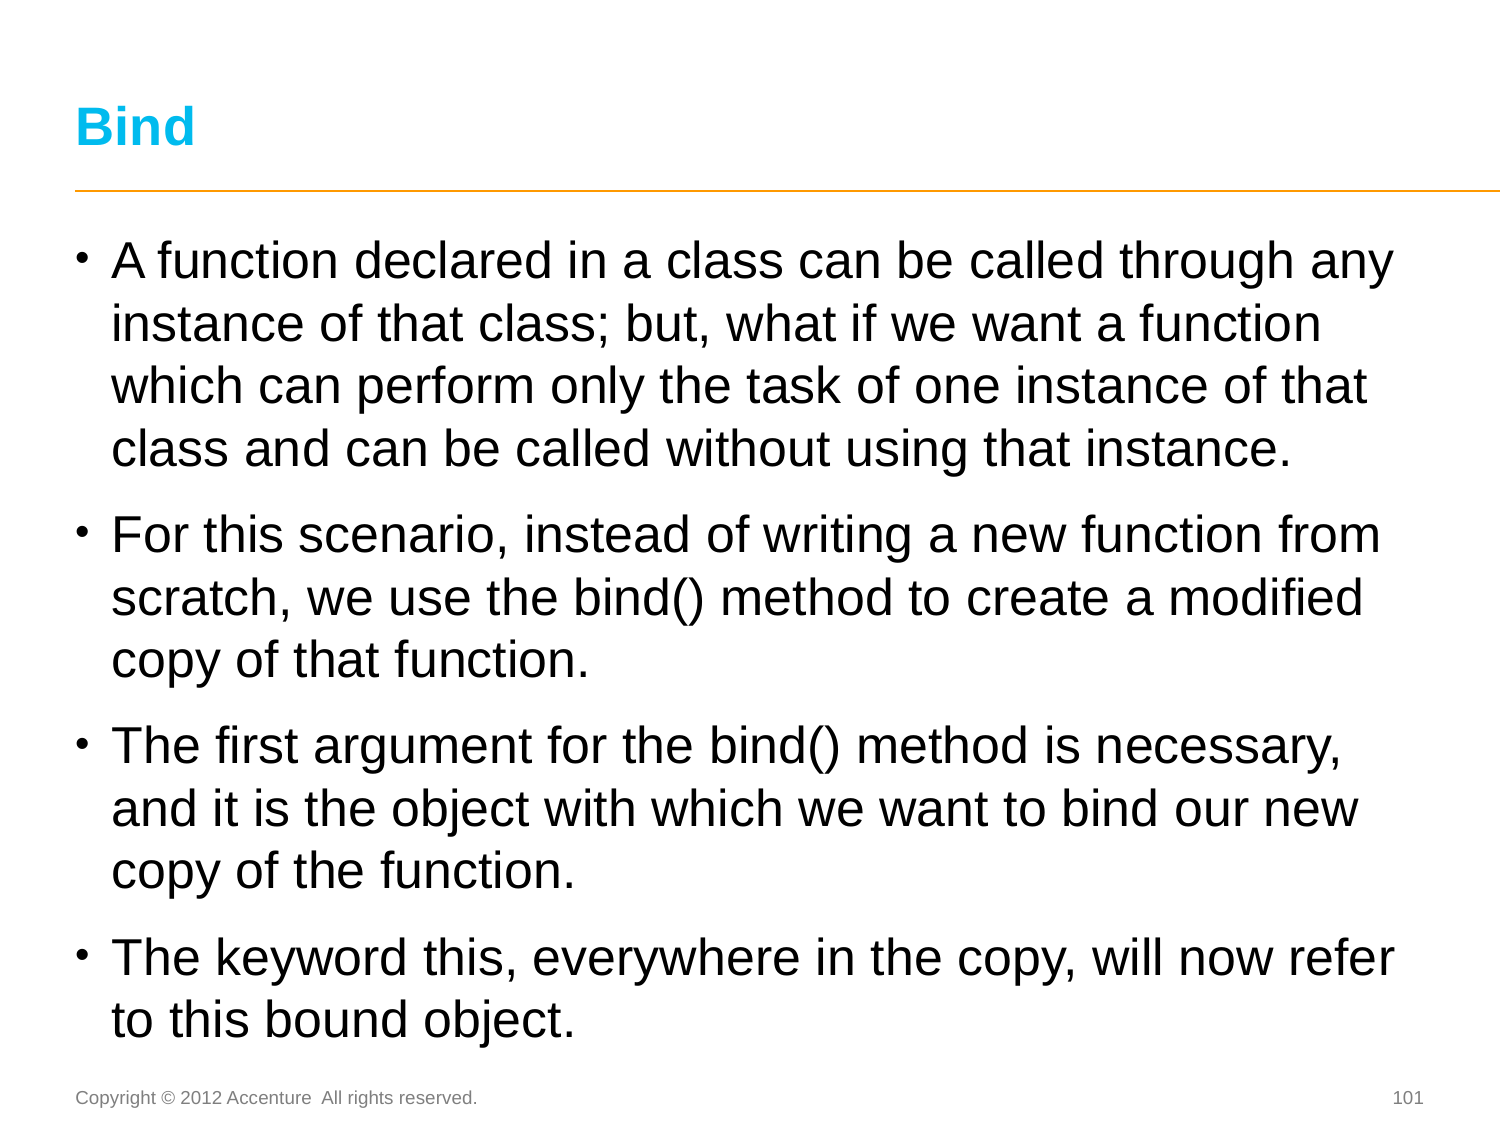

# Bind
A function declared in a class can be called through any instance of that class; but, what if we want a function which can perform only the task of one instance of that class and can be called without using that instance.
For this scenario, instead of writing a new function from scratch, we use the bind() method to create a modified copy of that function.
The first argument for the bind() method is necessary, and it is the object with which we want to bind our new copy of the function.
The keyword this, everywhere in the copy, will now refer to this bound object.